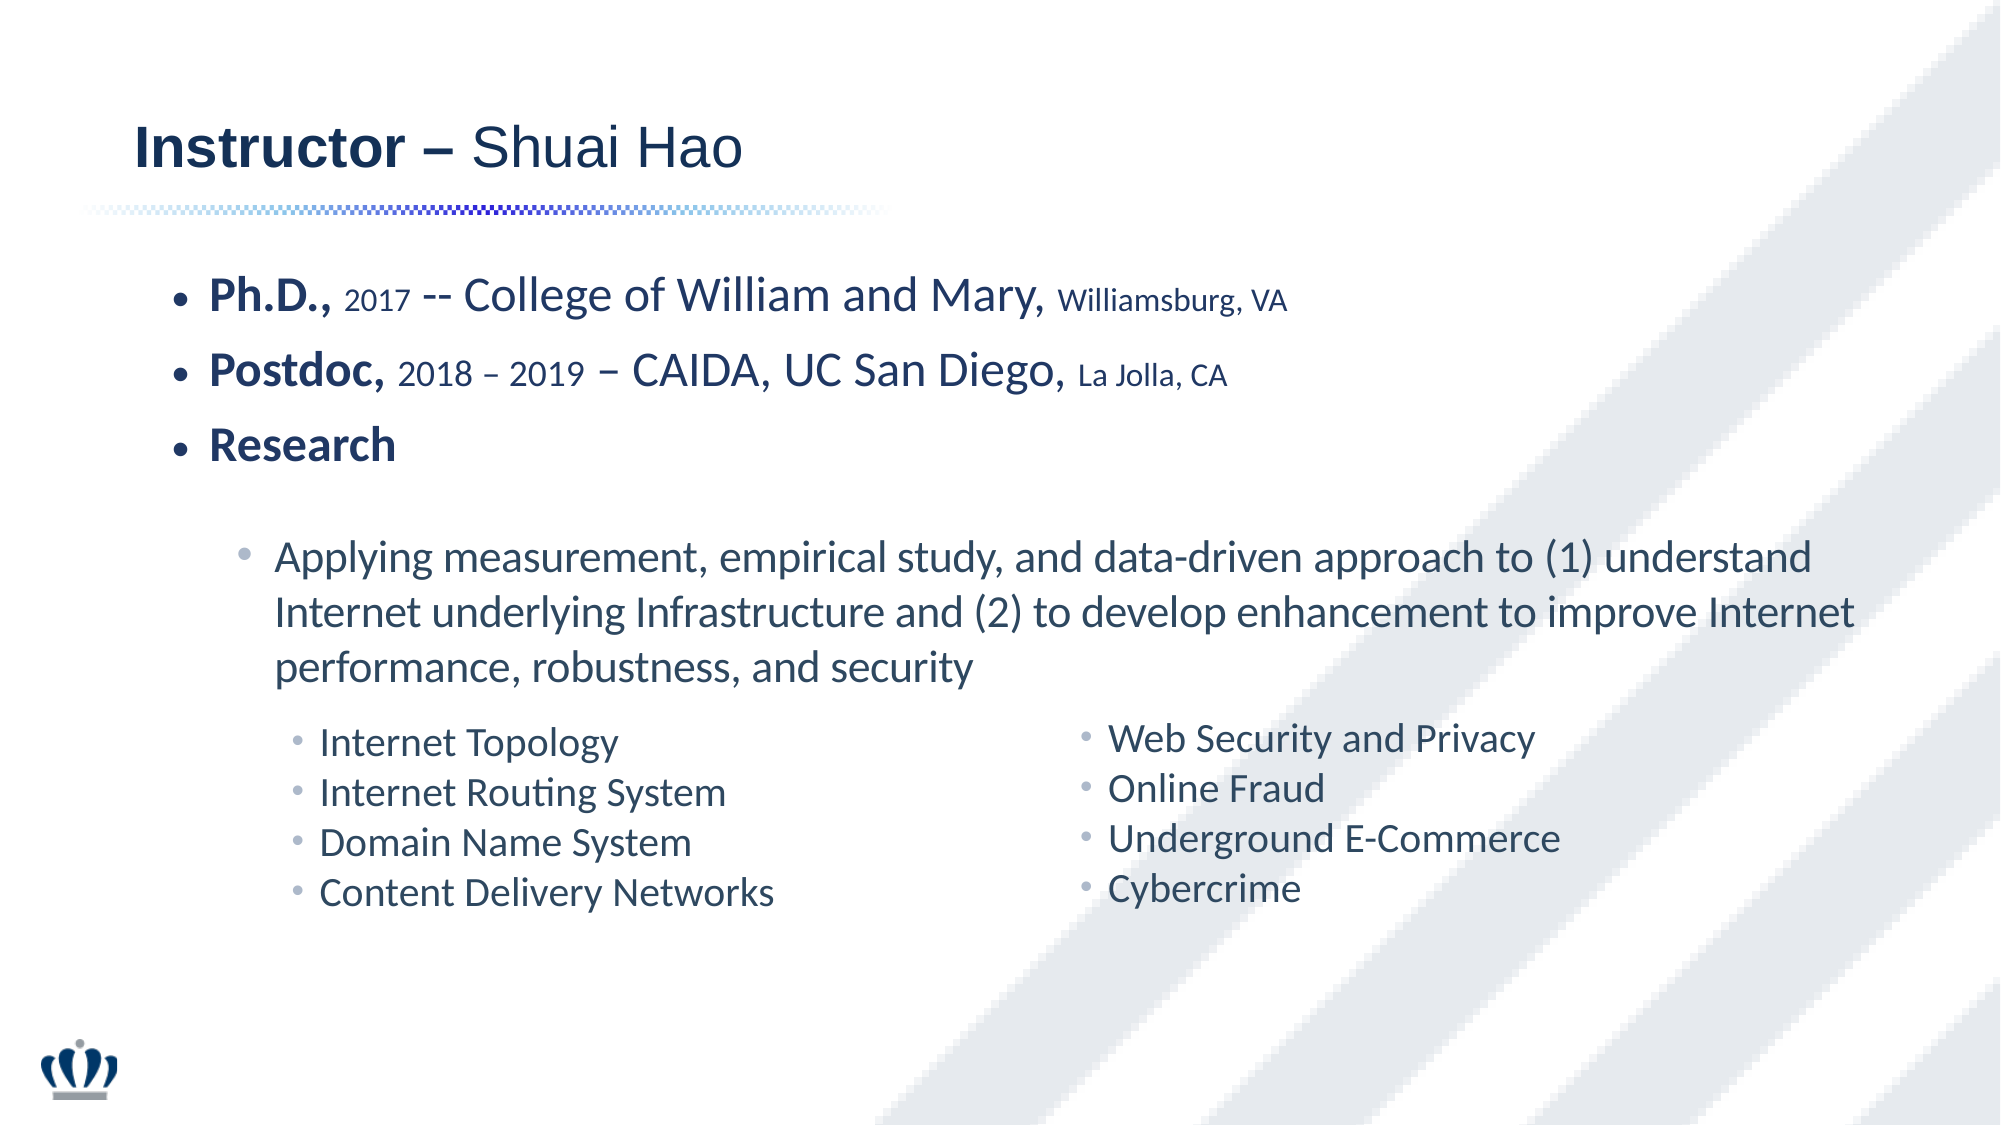

Instructor – Shuai Hao
Ph.D., 2017 -- College of William and Mary, Williamsburg, VA
Postdoc, 2018 – 2019 – CAIDA, UC San Diego, La Jolla, CA
Research
Applying measurement, empirical study, and data-driven approach to (1) understand Internet underlying Infrastructure and (2) to develop enhancement to improve Internet performance, robustness, and security
Web Security and Privacy
Online Fraud
Underground E-Commerce
Cybercrime
Internet Topology
Internet Routing System
Domain Name System
Content Delivery Networks